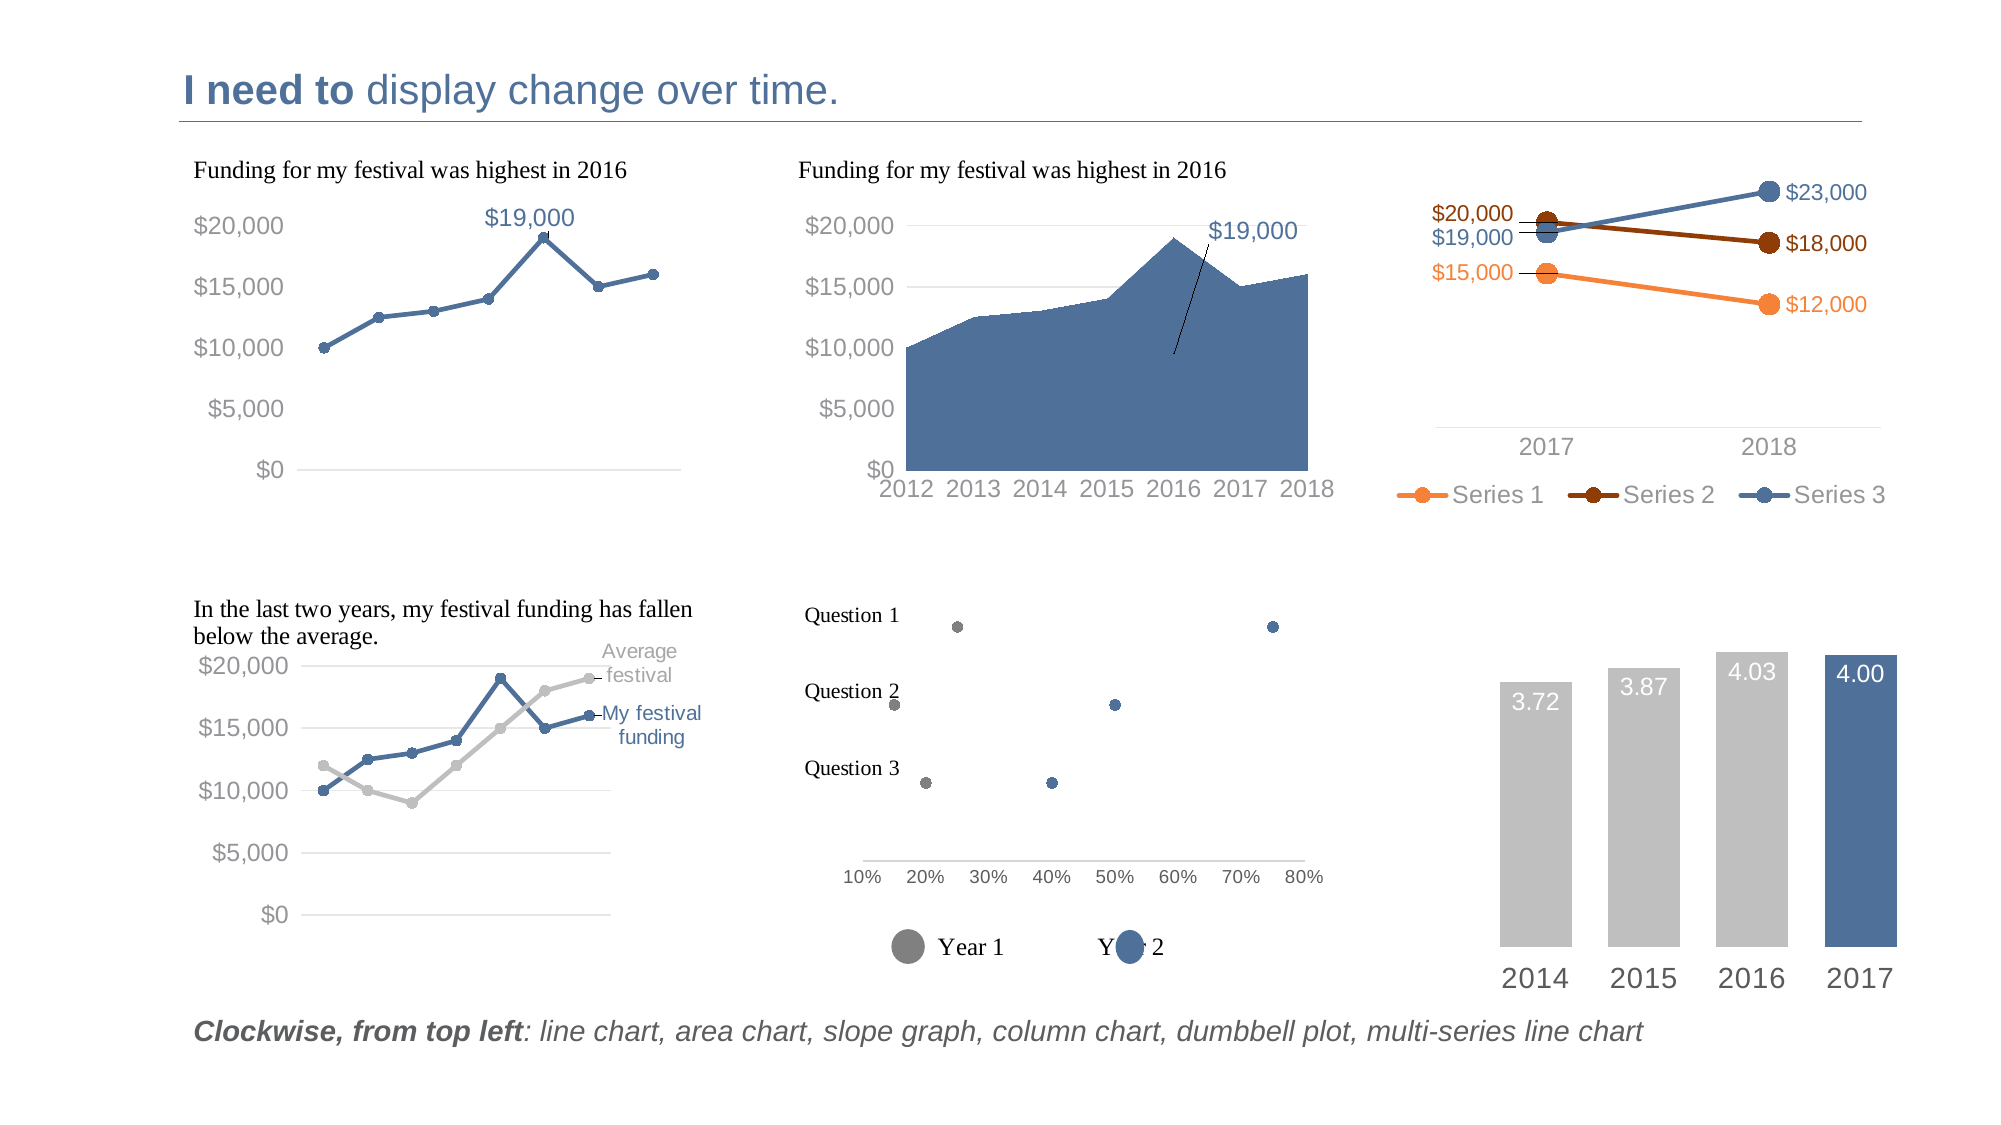

I need to display change over time.

### Chart

| Category | My festival funding |
|---|---|
| 2012 | 10000.0 |
| 2013 | 12500.0 |
| 2014 | 13000.0 |
| 2015 | 14000.0 |
| 2016 | 19000.0 |
| 2017 | 15000.0 |
| 2018 | 16000.0 |

### Chart

| Category | My festival funding |
|---|---|
| 2012 | 10000.0 |
| 2013 | 12500.0 |
| 2014 | 13000.0 |
| 2015 | 14000.0 |
| 2016 | 19000.0 |
| 2017 | 15000.0 |
| 2018 | 16000.0 |

### Chart

| Category | Series 1 | Series 2 | Series 3 |
|---|---|---|---|
| 2017 | 15000.0 | 20000.0 | 19000.0 |
| 2018 | 12000.0 | 18000.0 | 23000.0 |

### Chart

| Category | Rating |
|---|---|
| 2014 | 3.72 |
| 2015 | 3.87 |
| 2016 | 4.03 |
| 2017 | 4.0 |

### Chart

| Category | Group A | Group B |
|---|---|---|

### Chart

| Category | My festival funding | Average festival |
|---|---|---|
| 2012 | 10000.0 | 12000.0 |
| 2013 | 12500.0 | 10000.0 |
| 2014 | 13000.0 | 9000.0 |
| 2015 | 14000.0 | 12000.0 |
| 2016 | 19000.0 | 15000.0 |
| 2017 | 15000.0 | 18000.0 |
| 2018 | 16000.0 | 19000.0 |
Clockwise, from top left: line chart, area chart, slope graph, column chart, dumbbell plot, multi-series line chart